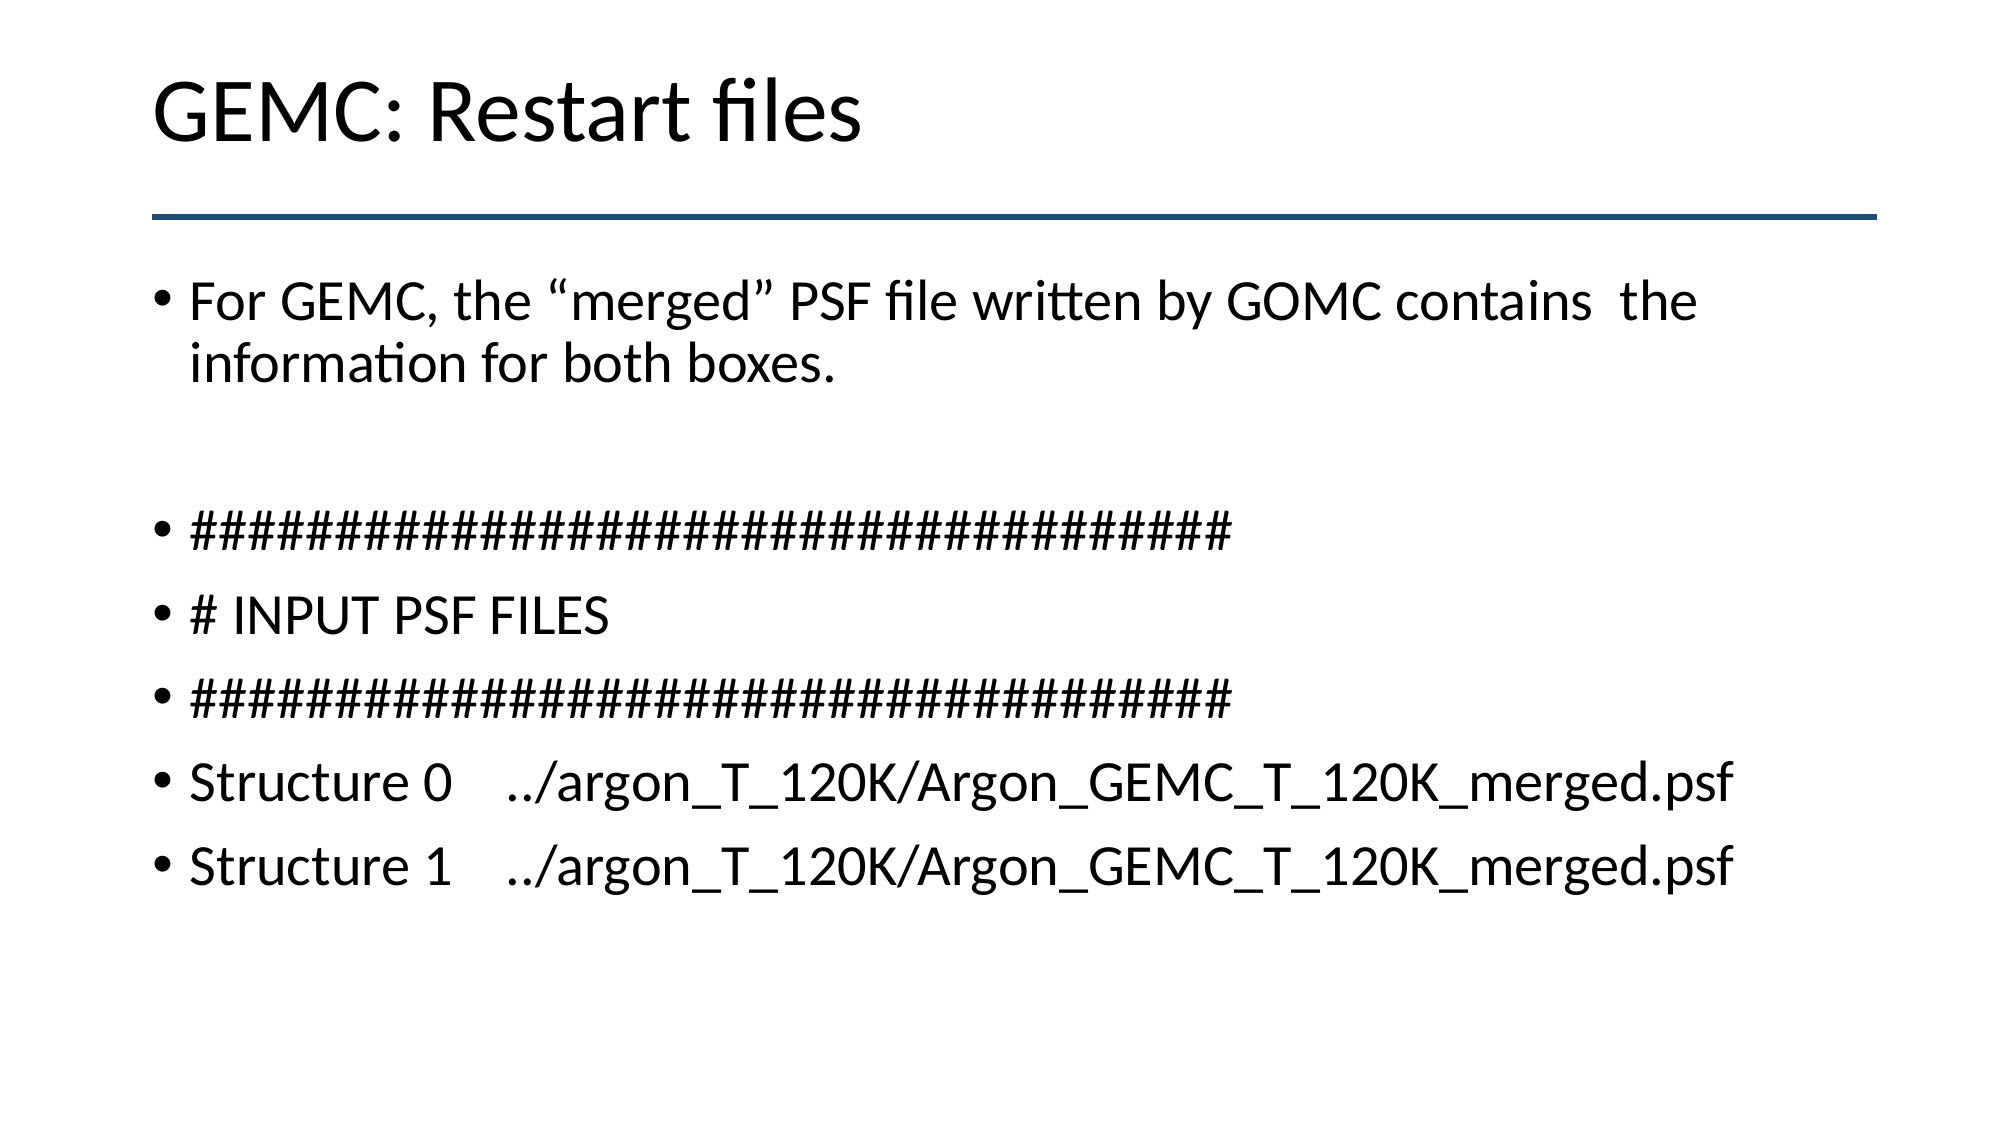

# GEMC: Restart files
For GEMC, the “merged” PSF file written by GOMC contains  the information for both boxes.

####################################
# INPUT PSF FILES
####################################
Structure 0    ../argon_T_120K/Argon_GEMC_T_120K_merged.psf
Structure 1    ../argon_T_120K/Argon_GEMC_T_120K_merged.psf